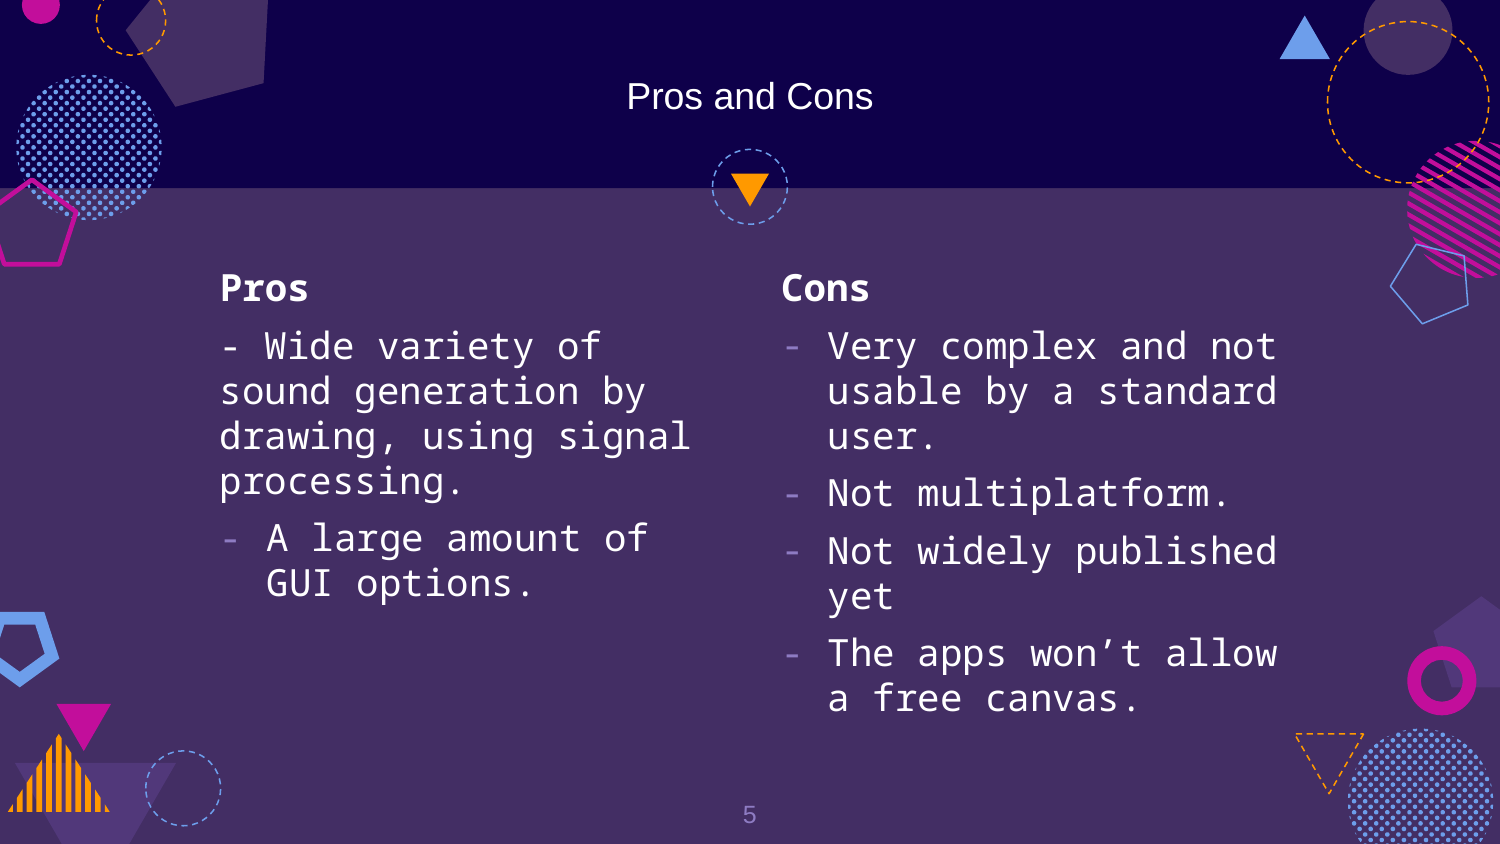

# Pros and Cons
Pros
- Wide variety of sound generation by drawing, using signal processing.
A large amount of GUI options.

Cons
Very complex and not usable by a standard user.
Not multiplatform.
Not widely published yet
The apps won’t allow a free canvas.

5